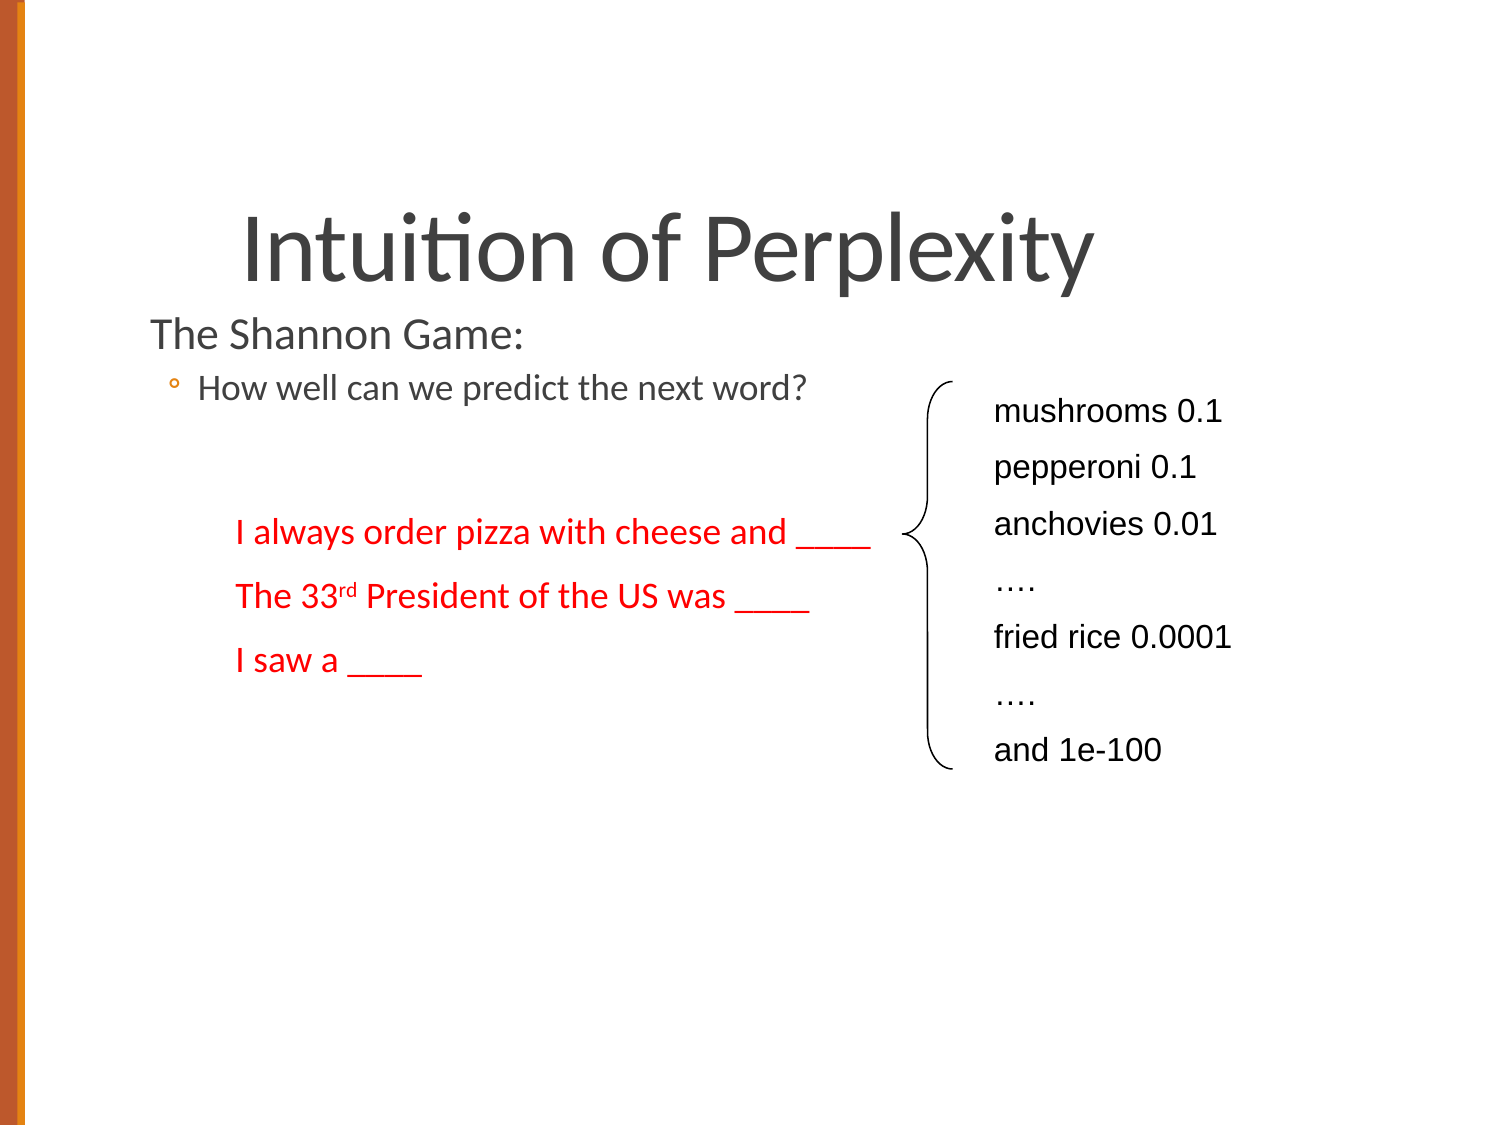

# Intuition of Perplexity
The Shannon Game:
How well can we predict the next word?

mushrooms 0.1
pepperoni 0.1
anchovies 0.01
….
fried rice 0.0001
….
and 1e-100
I always order pizza with cheese and ____
The 33rd President of the US was ____
I saw a ____